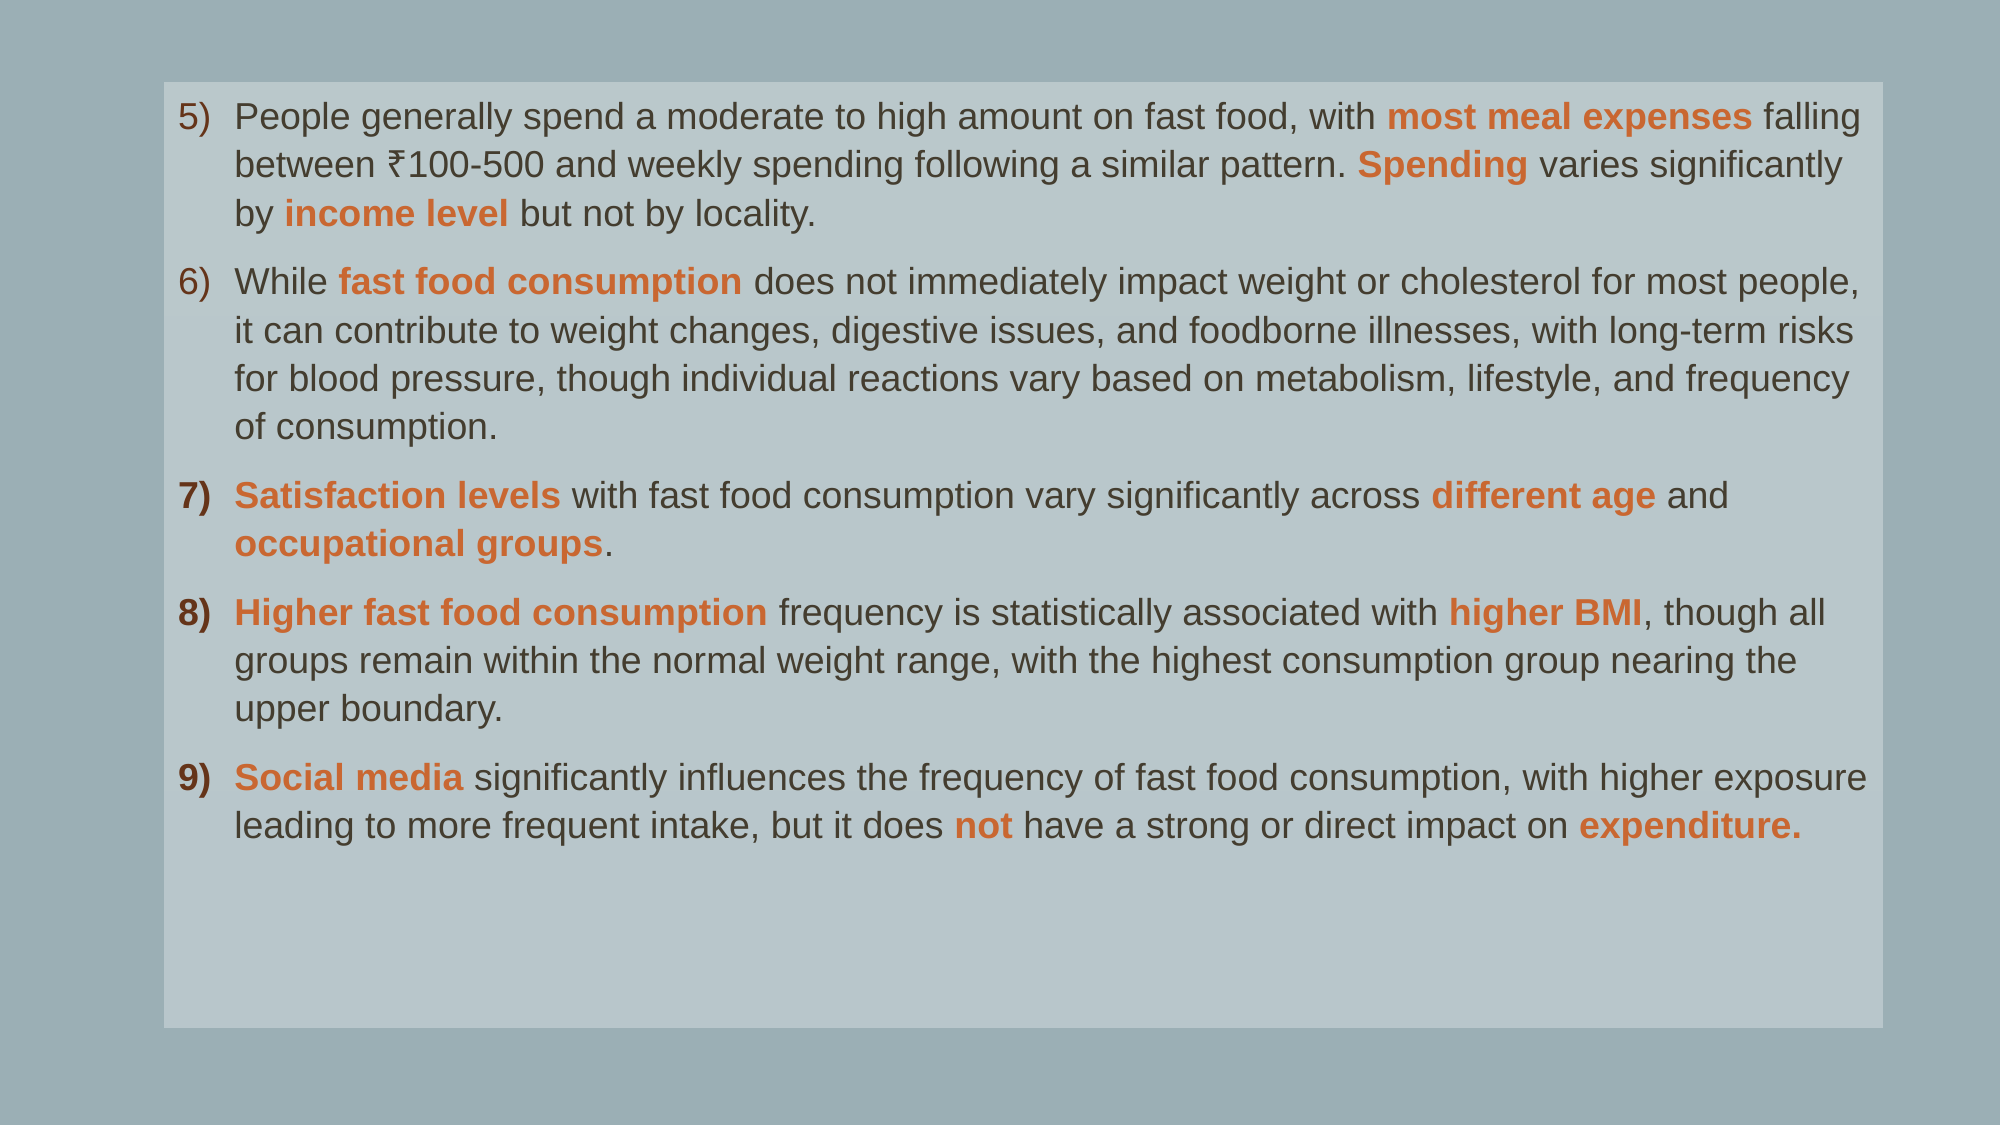

People generally spend a moderate to high amount on fast food, with most meal expenses falling between ₹100-500 and weekly spending following a similar pattern. Spending varies significantly by income level but not by locality.
While fast food consumption does not immediately impact weight or cholesterol for most people, it can contribute to weight changes, digestive issues, and foodborne illnesses, with long-term risks for blood pressure, though individual reactions vary based on metabolism, lifestyle, and frequency of consumption.
Satisfaction levels with fast food consumption vary significantly across different age and occupational groups.
Higher fast food consumption frequency is statistically associated with higher BMI, though all groups remain within the normal weight range, with the highest consumption group nearing the upper boundary.
Social media significantly influences the frequency of fast food consumption, with higher exposure leading to more frequent intake, but it does not have a strong or direct impact on expenditure.